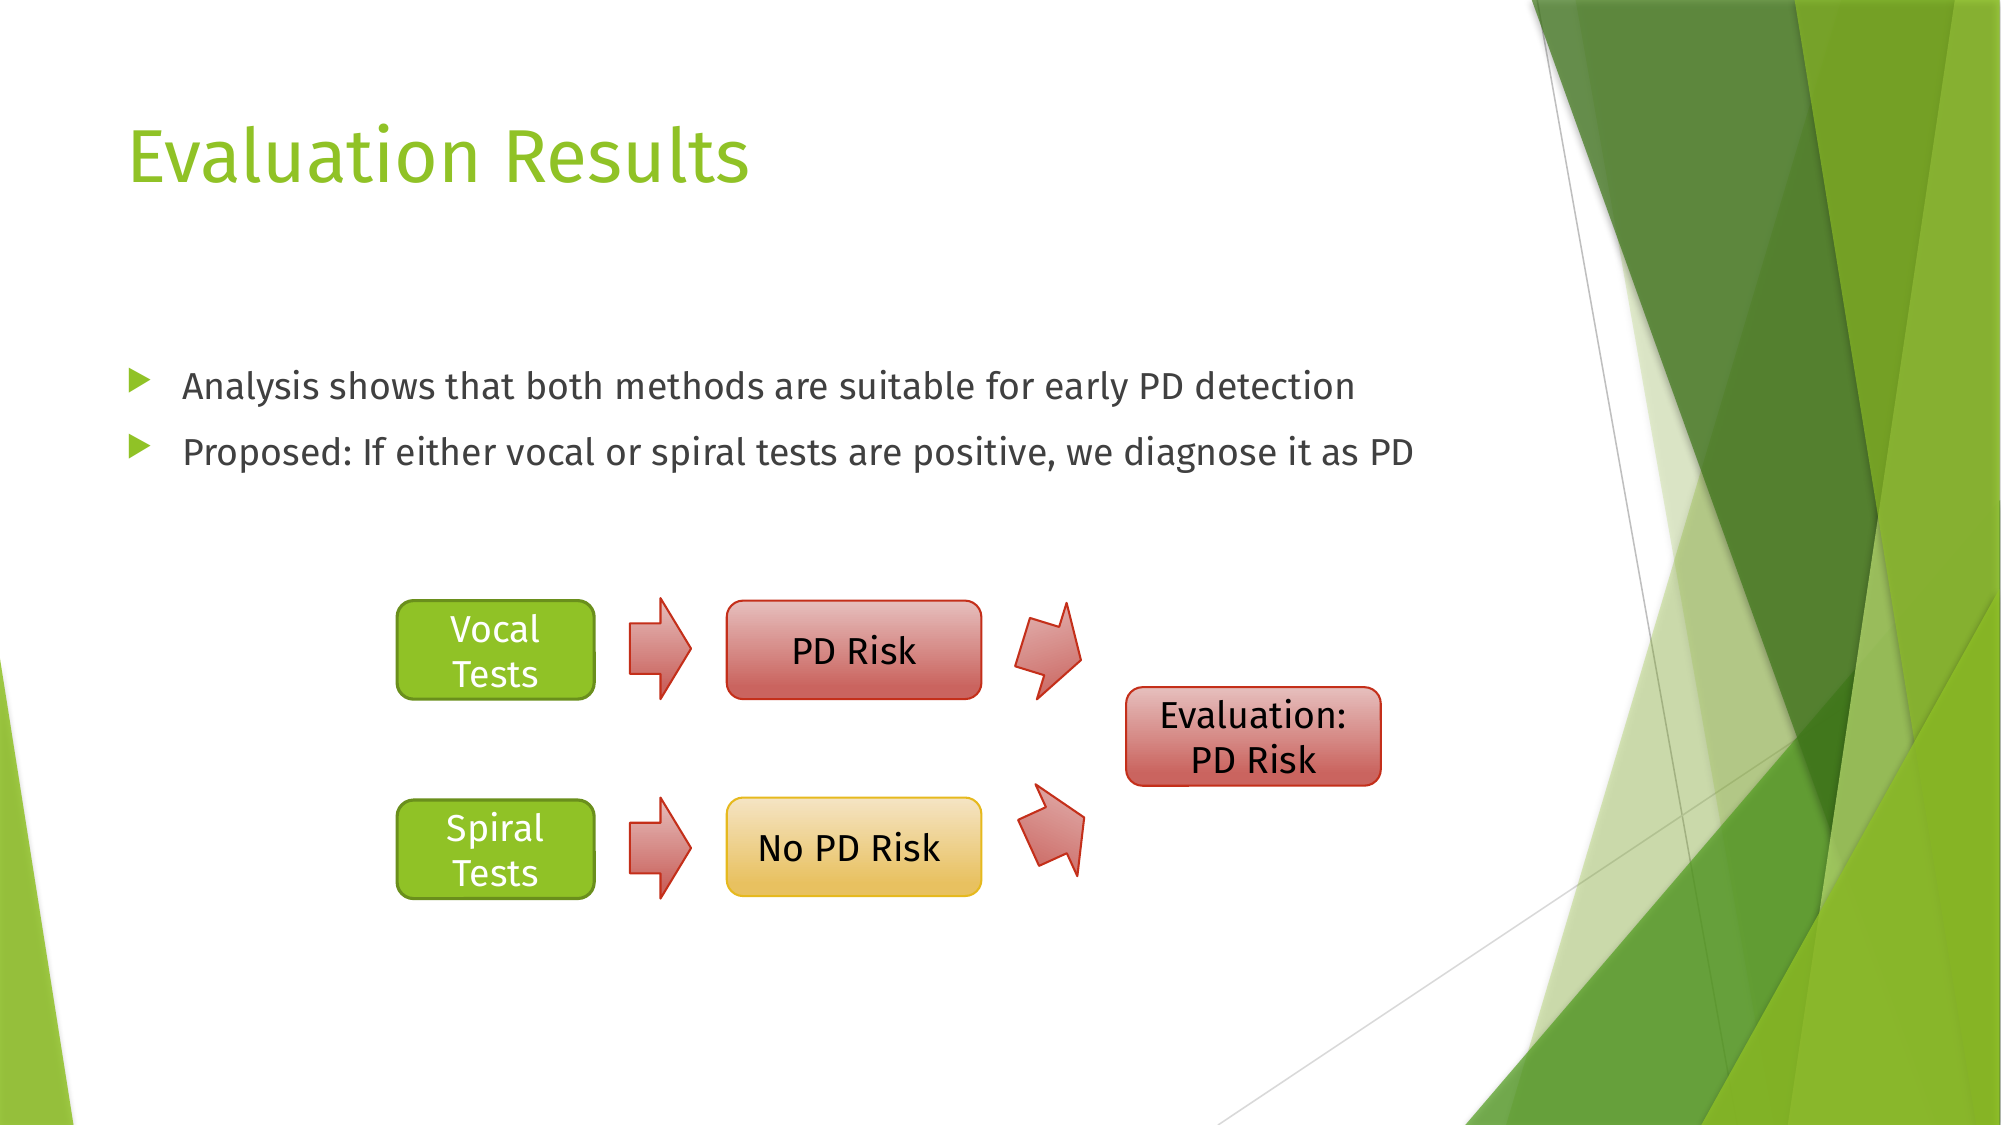

# Evaluation Results
Analysis shows that both methods are suitable for early PD detection
Proposed: If either vocal or spiral tests are positive, we diagnose it as PD

Vocal Tests
PD Risk

Evaluation: PD Risk

No PD Risk
Spiral Tests